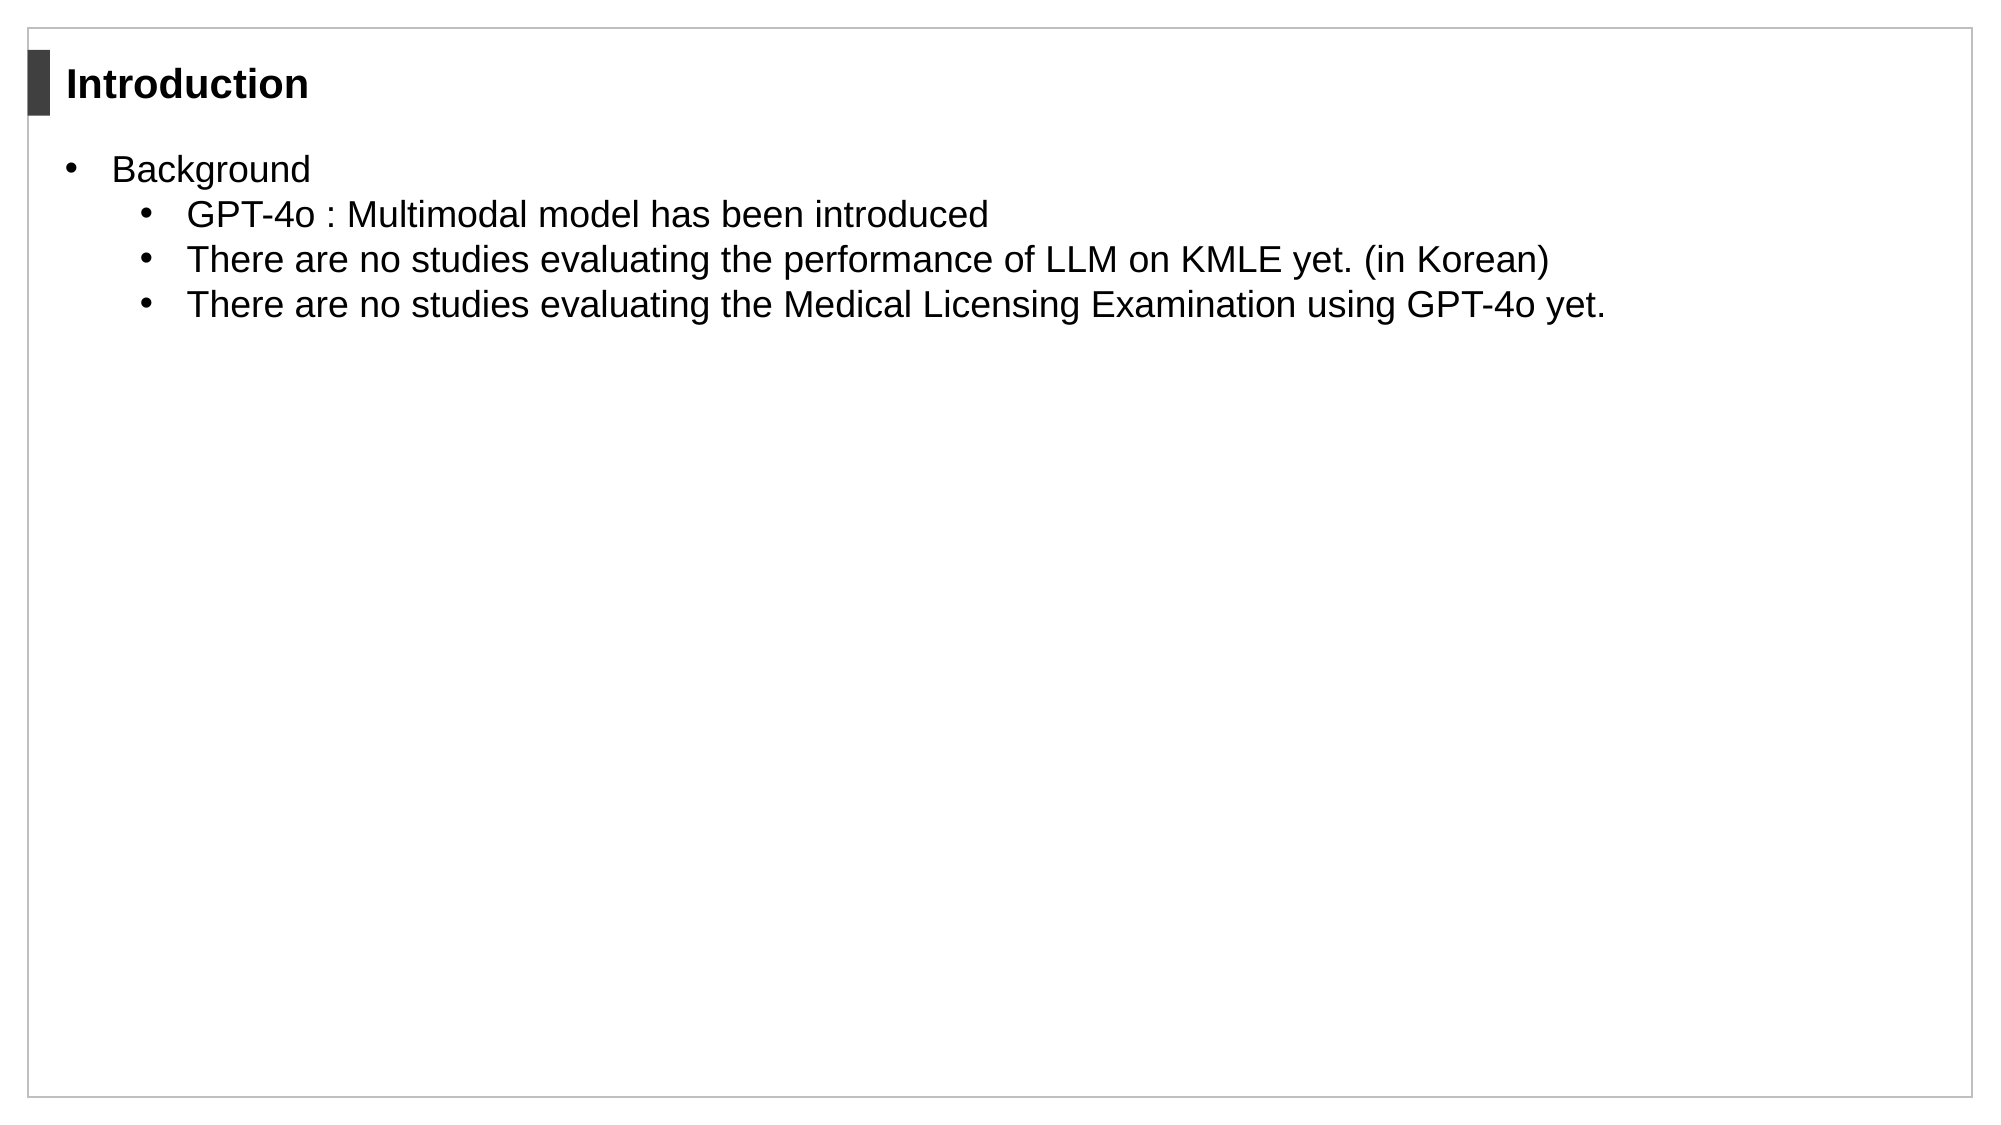

Introduction
Background
GPT-4o : Multimodal model has been introduced
There are no studies evaluating the performance of LLM on KMLE yet. (in Korean)
There are no studies evaluating the Medical Licensing Examination using GPT-4o yet.